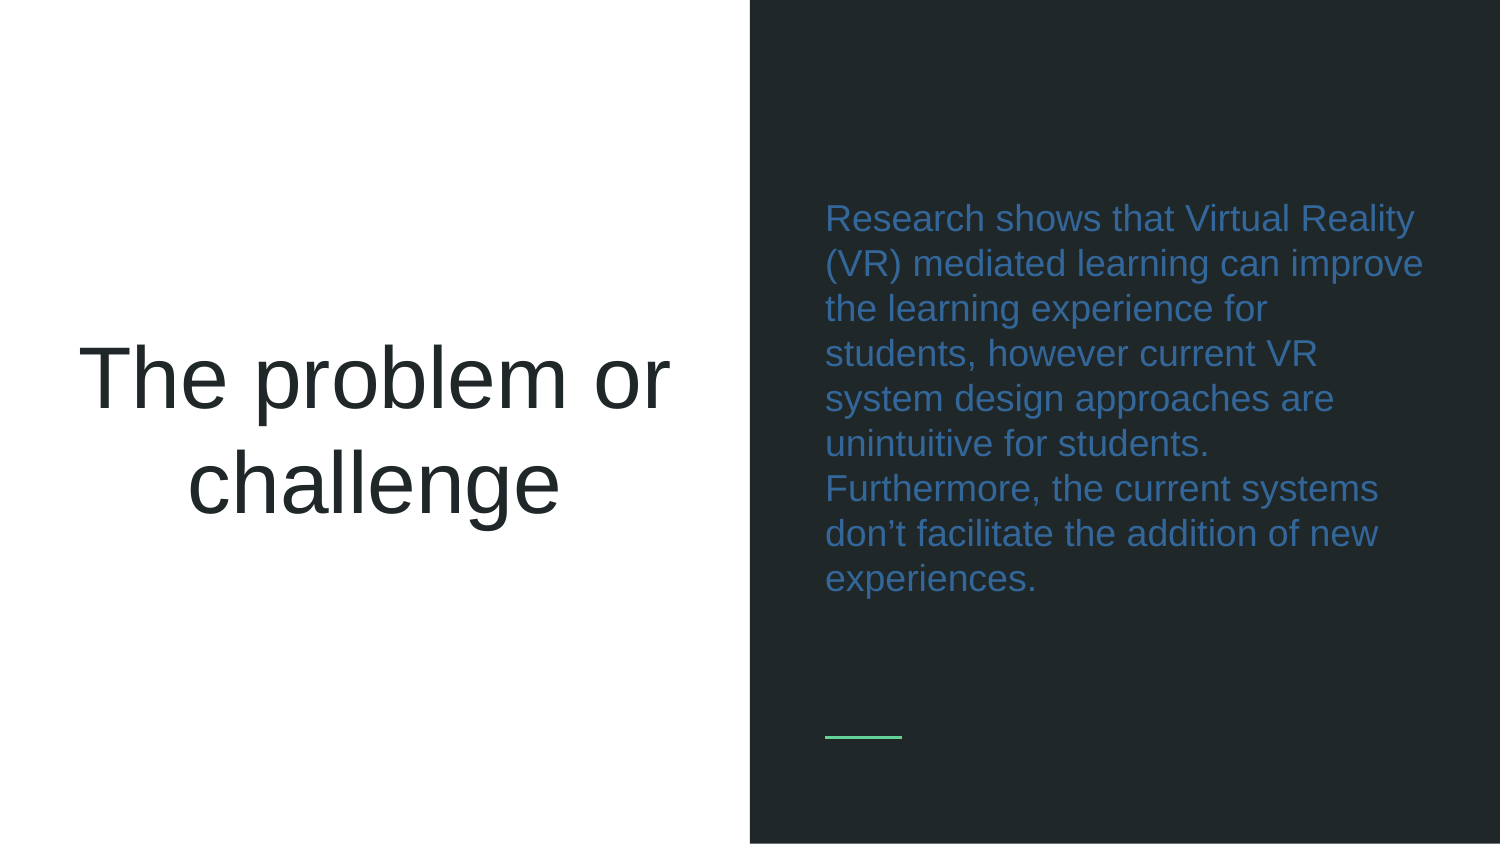

Research shows that Virtual Reality (VR) mediated learning can improve the learning experience for students, however current VR system design approaches are unintuitive for students. Furthermore, the current systems don’t facilitate the addition of new experiences.

# The problem or challenge